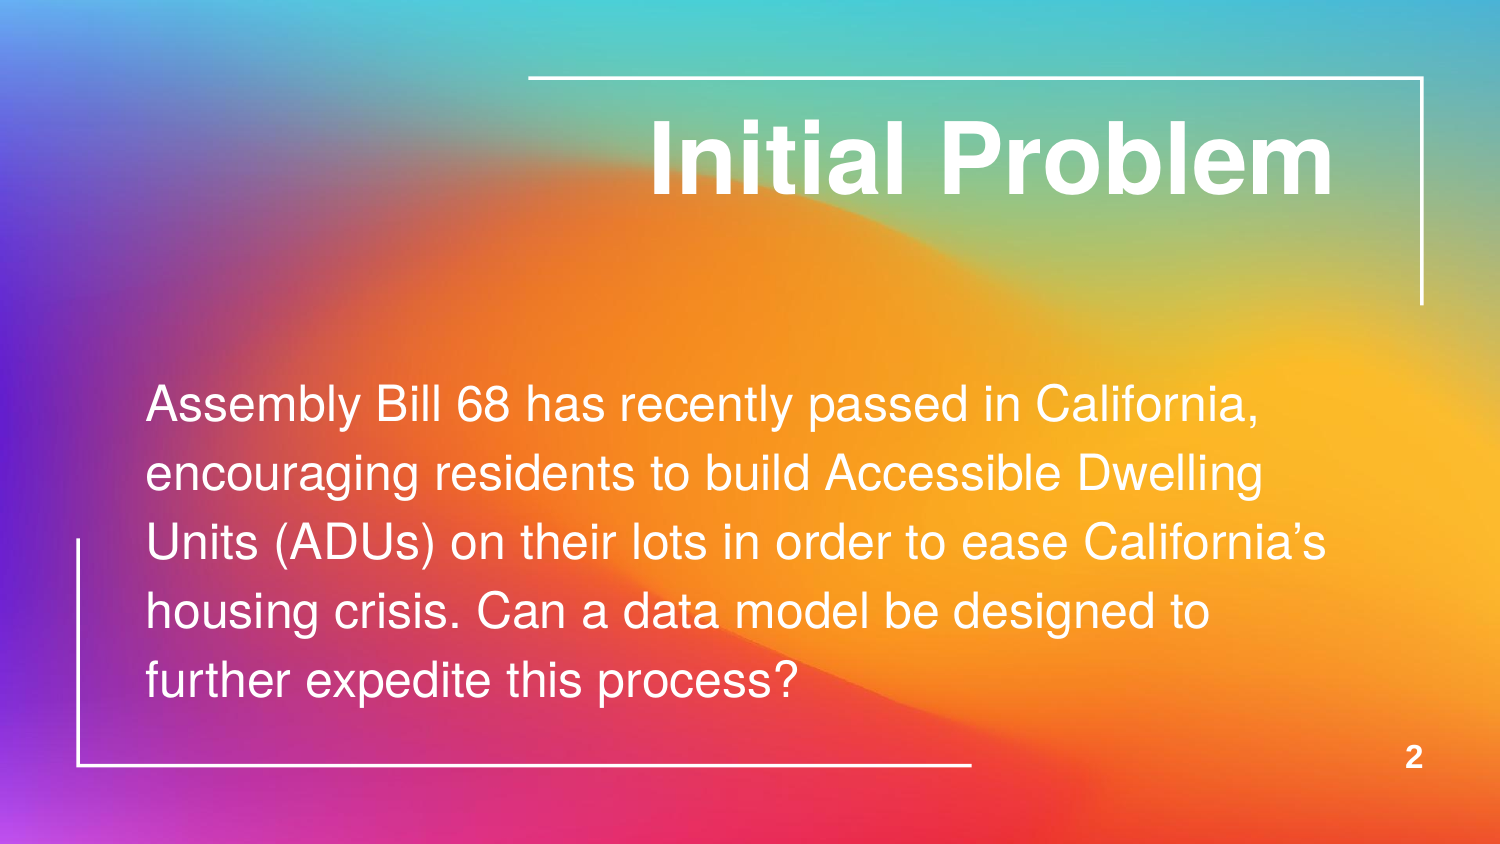

Initial Problem
Assembly Bill 68 has recently passed in California, encouraging residents to build Accessible Dwelling Units (ADUs) on their lots in order to ease California’s housing crisis. Can a data model be designed to further expedite this process?
2